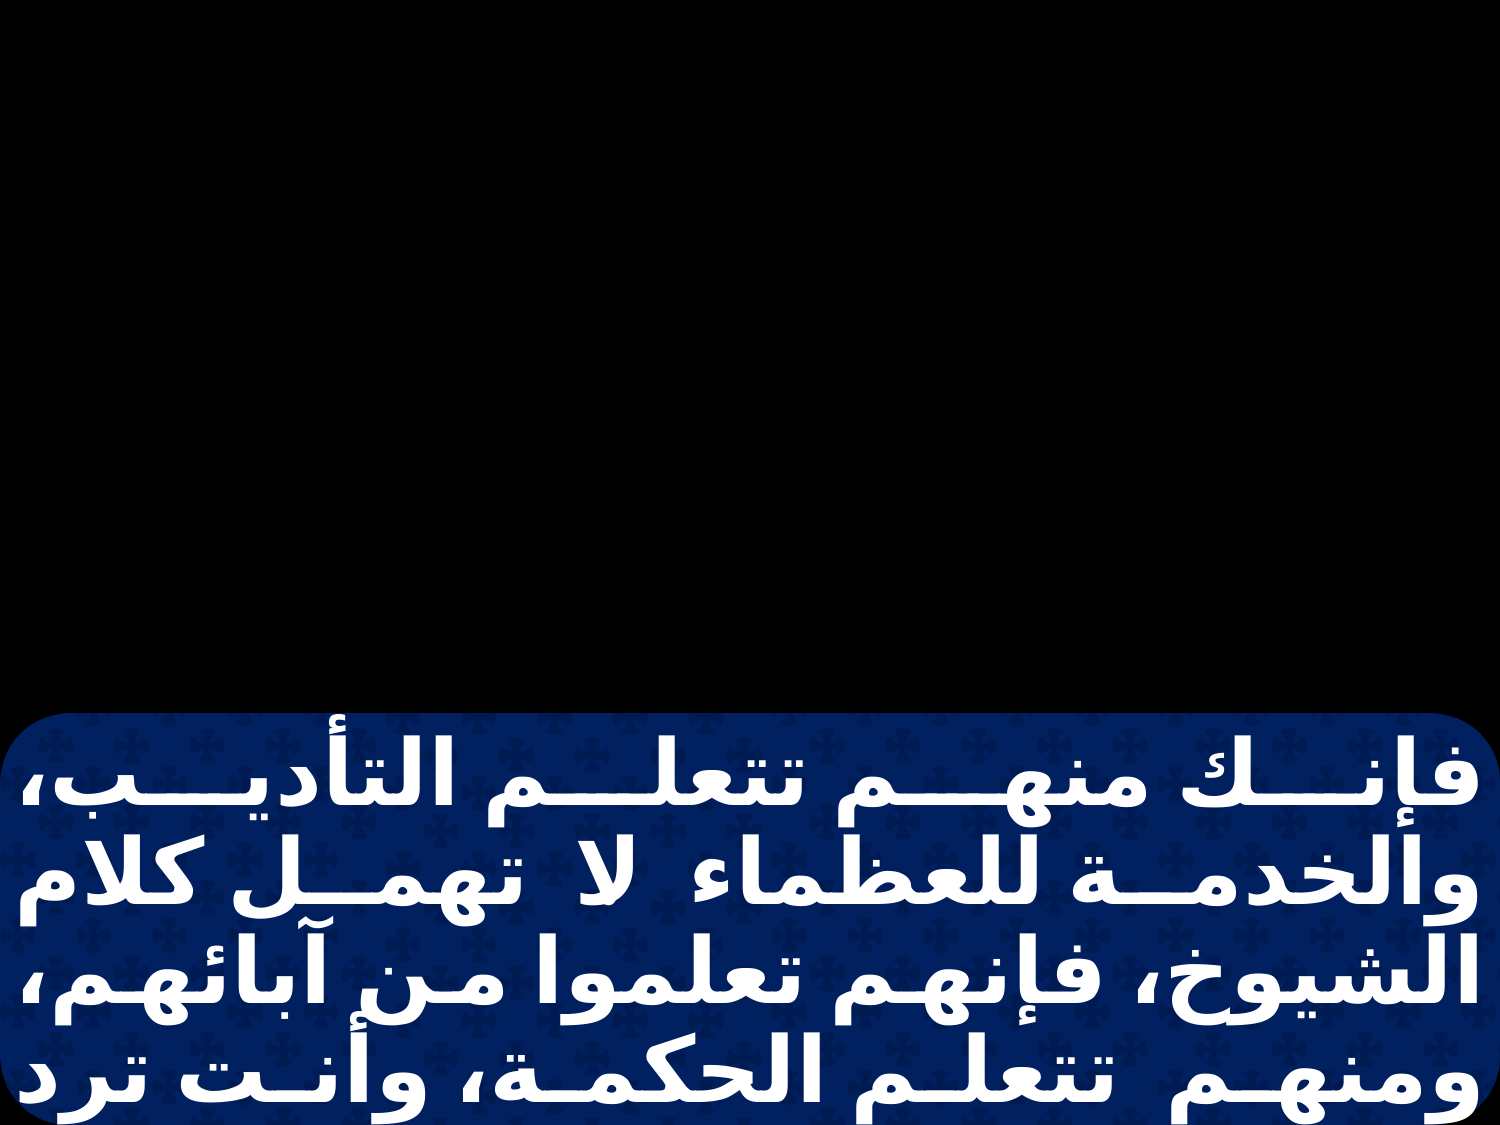

فإنك منهم تتعلم التأديب، والخدمة للعظماء. لا  تهمل كلام الشيوخ، فإنهم تعلموا من آبائهم، ومنهم  تتعلم الحكمة، وأنت ترد الجواب في وقت الحاجة.  لا توقد جمر الخاطي، لئلا تحترق بنار لهيبه. لا